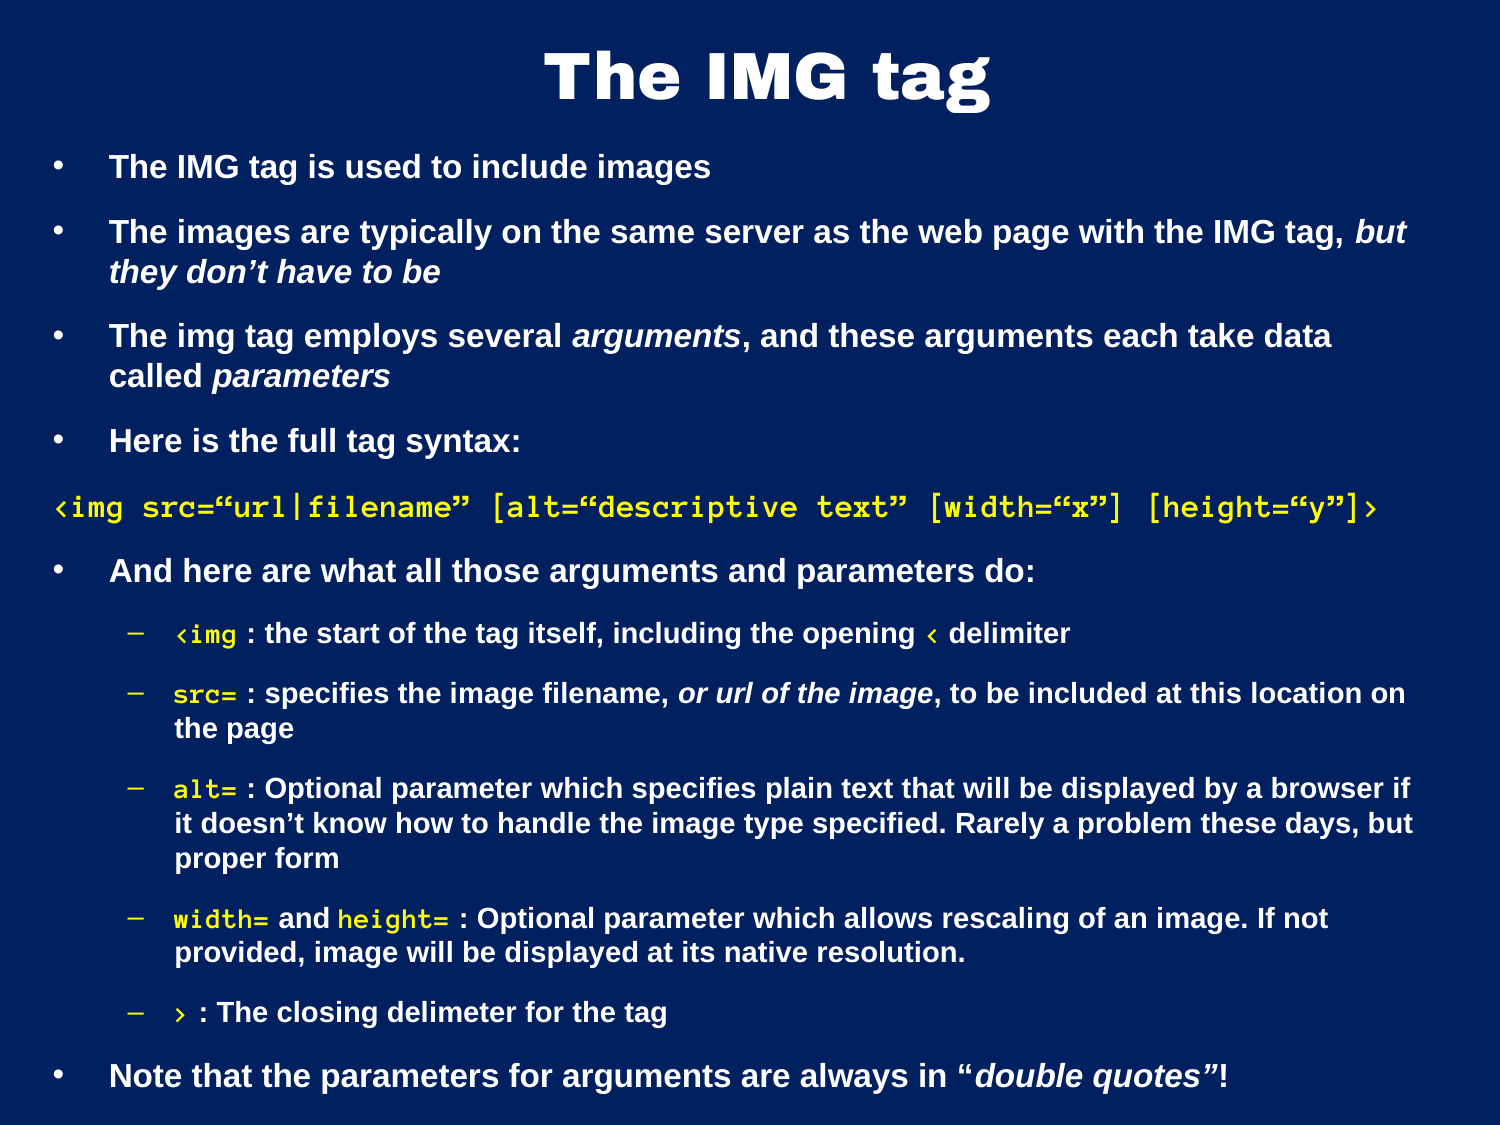

# The IMG tag
The IMG tag is used to include images
The images are typically on the same server as the web page with the IMG tag, but they don’t have to be
The img tag employs several arguments, and these arguments each take data called parameters
Here is the full tag syntax:
<img src=“url|filename” [alt=“descriptive text” [width=“x”] [height=“y”]>
And here are what all those arguments and parameters do:
<img : the start of the tag itself, including the opening < delimiter
src= : specifies the image filename, or url of the image, to be included at this location on the page
alt= : Optional parameter which specifies plain text that will be displayed by a browser if it doesn’t know how to handle the image type specified. Rarely a problem these days, but proper form
width= and height= : Optional parameter which allows rescaling of an image. If not provided, image will be displayed at its native resolution.
> : The closing delimeter for the tag
Note that the parameters for arguments are always in “double quotes”!